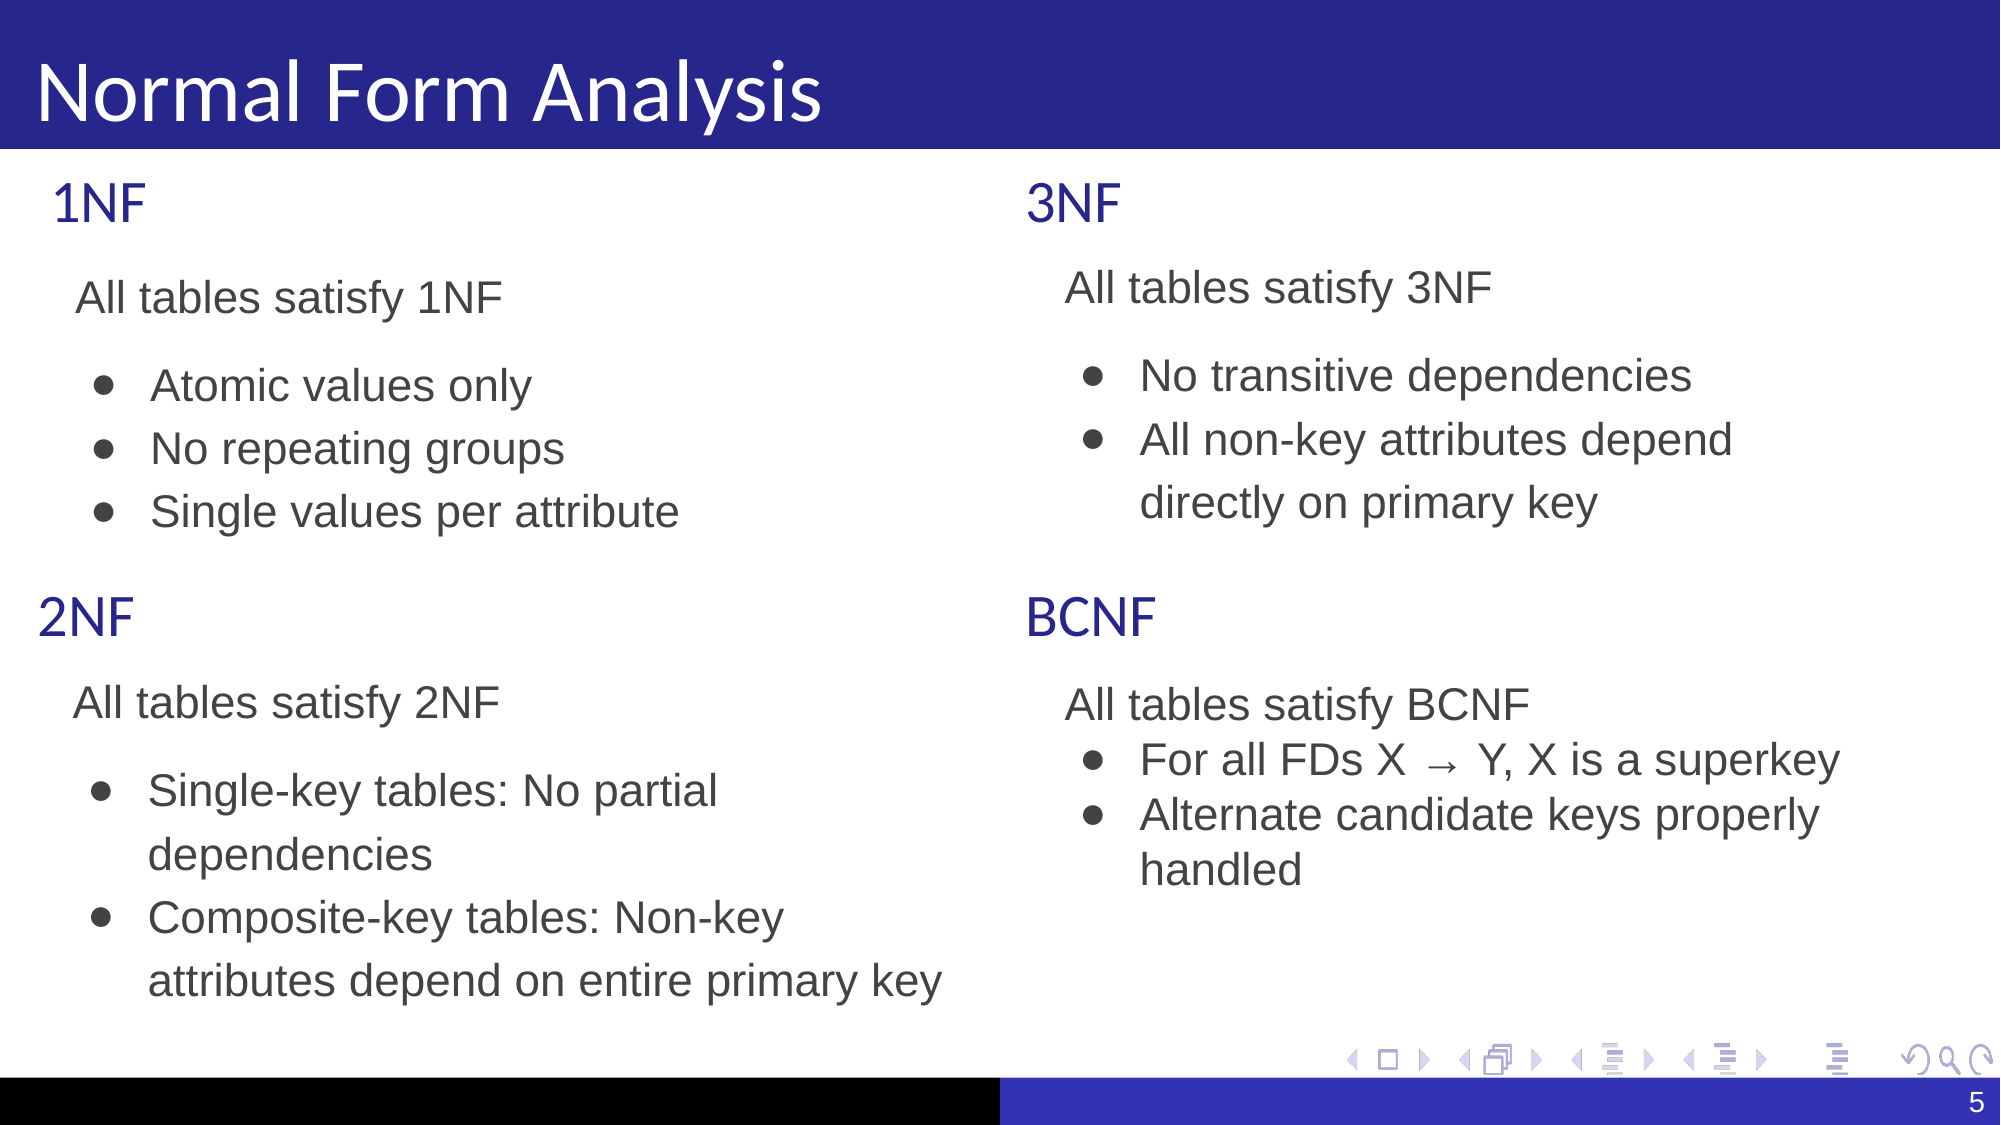

# Normal Form Analysis
1NF
3NF
All tables satisfy 3NF
No transitive dependencies
All non-key attributes depend directly on primary key

All tables satisfy 1NF
Atomic values only
No repeating groups
Single values per attribute
2NF
BCNF
All tables satisfy 2NF
Single-key tables: No partial dependencies
Composite-key tables: Non-key attributes depend on entire primary key

All tables satisfy BCNF
For all FDs X → Y, X is a superkey
Alternate candidate keys properly handled

5